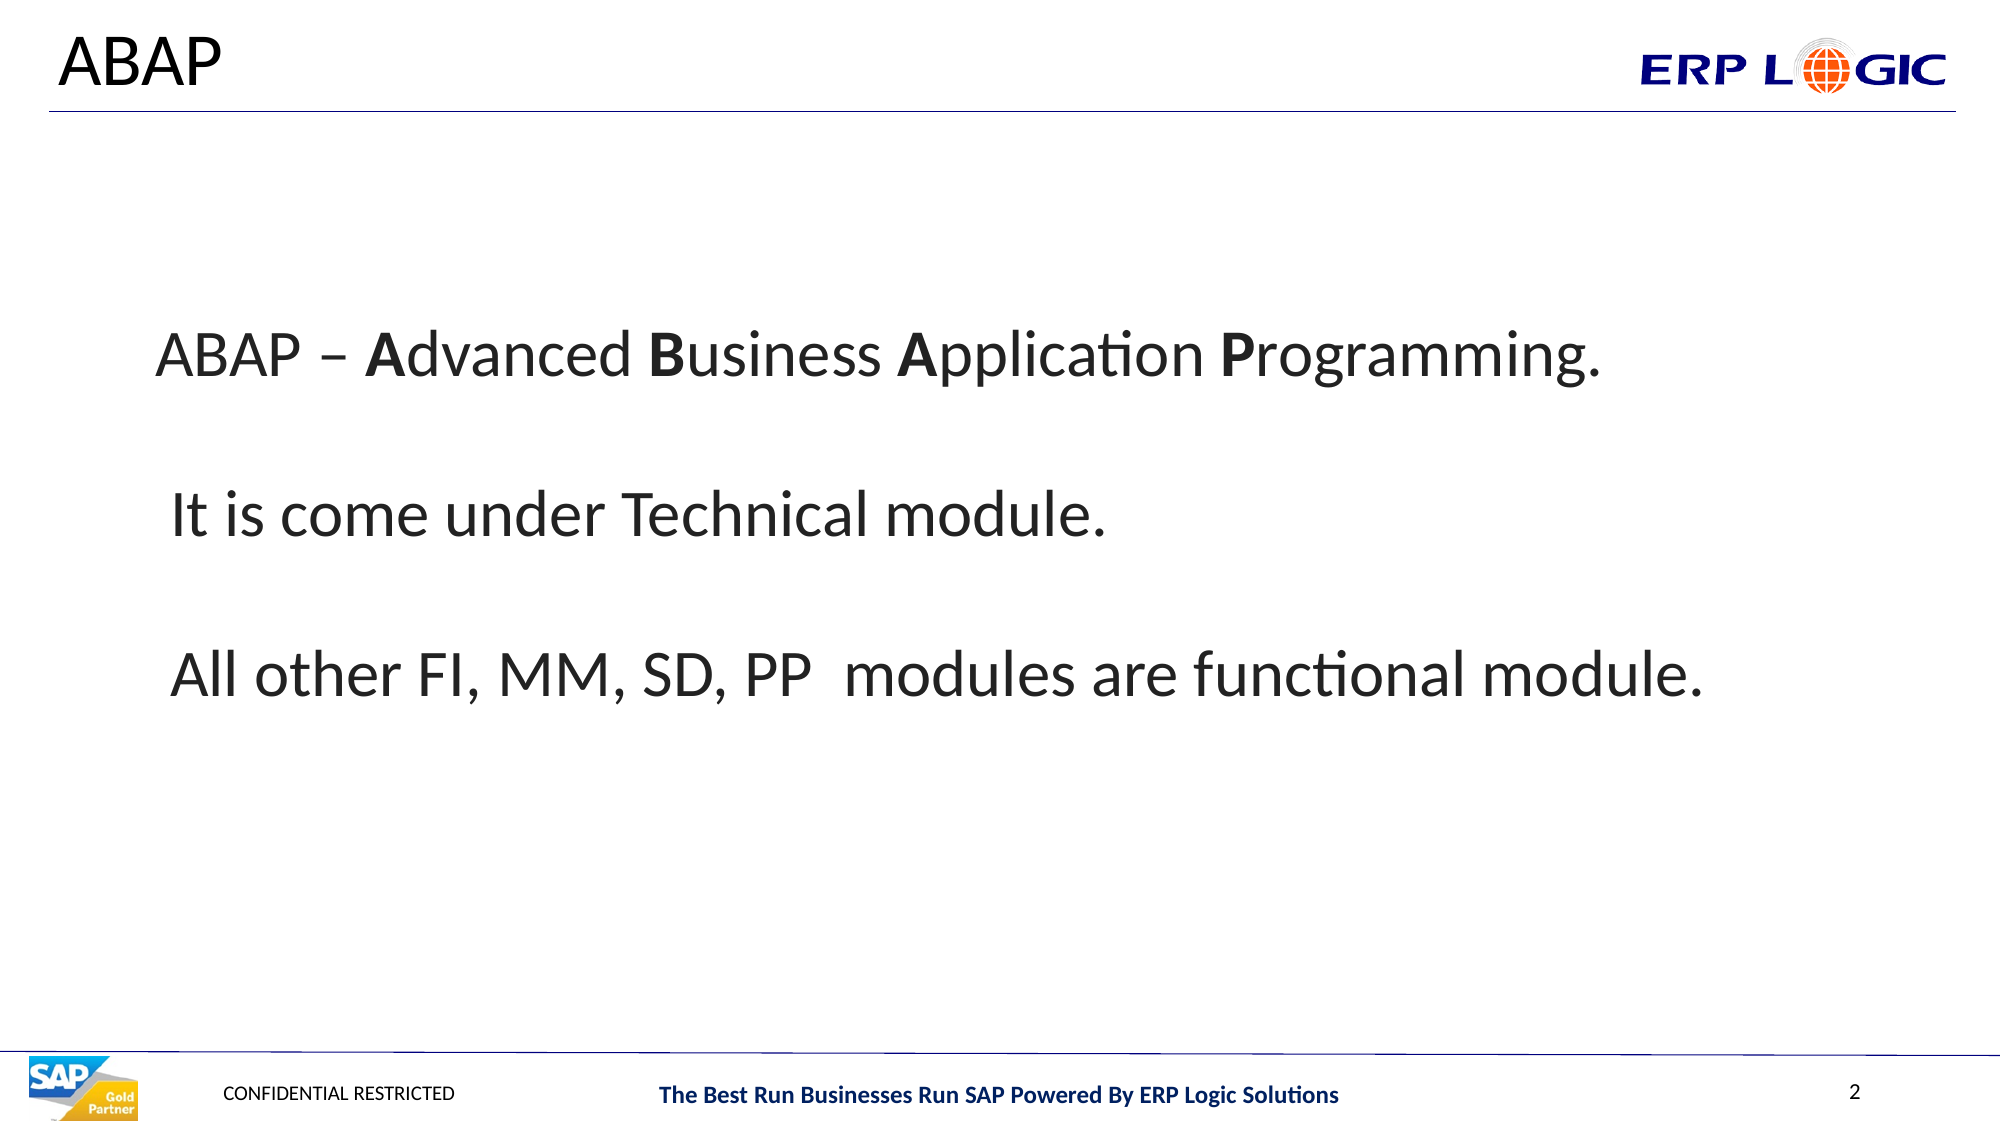

# ABAP
    ABAP – Advanced Business Application Programming.

     It is come under Technical module.

     All other FI, MM, SD, PP  modules are functional module.